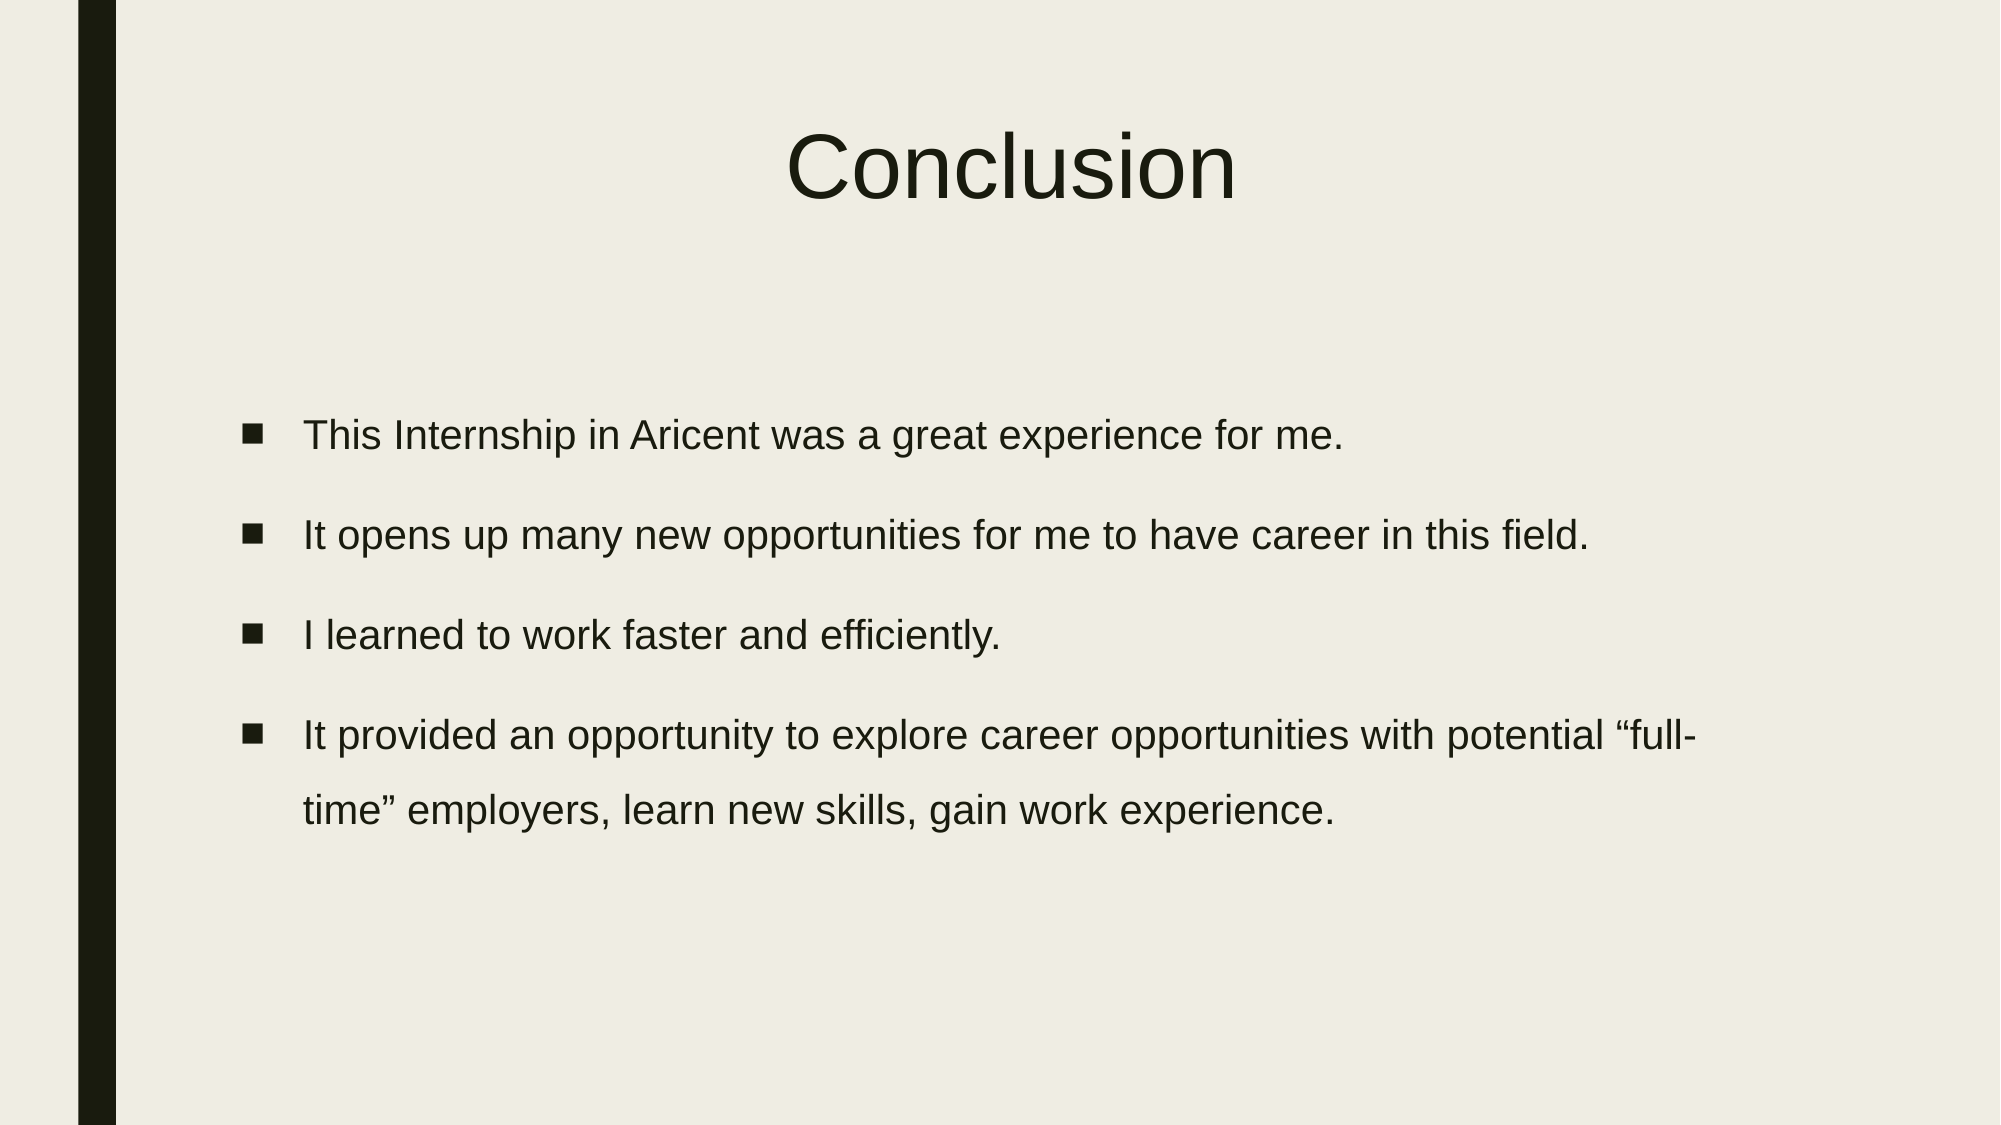

# Conclusion
This Internship in Aricent was a great experience for me.
It opens up many new opportunities for me to have career in this field.
I learned to work faster and efficiently.
It provided an opportunity to explore career opportunities with potential “full-time” employers, learn new skills, gain work experience.